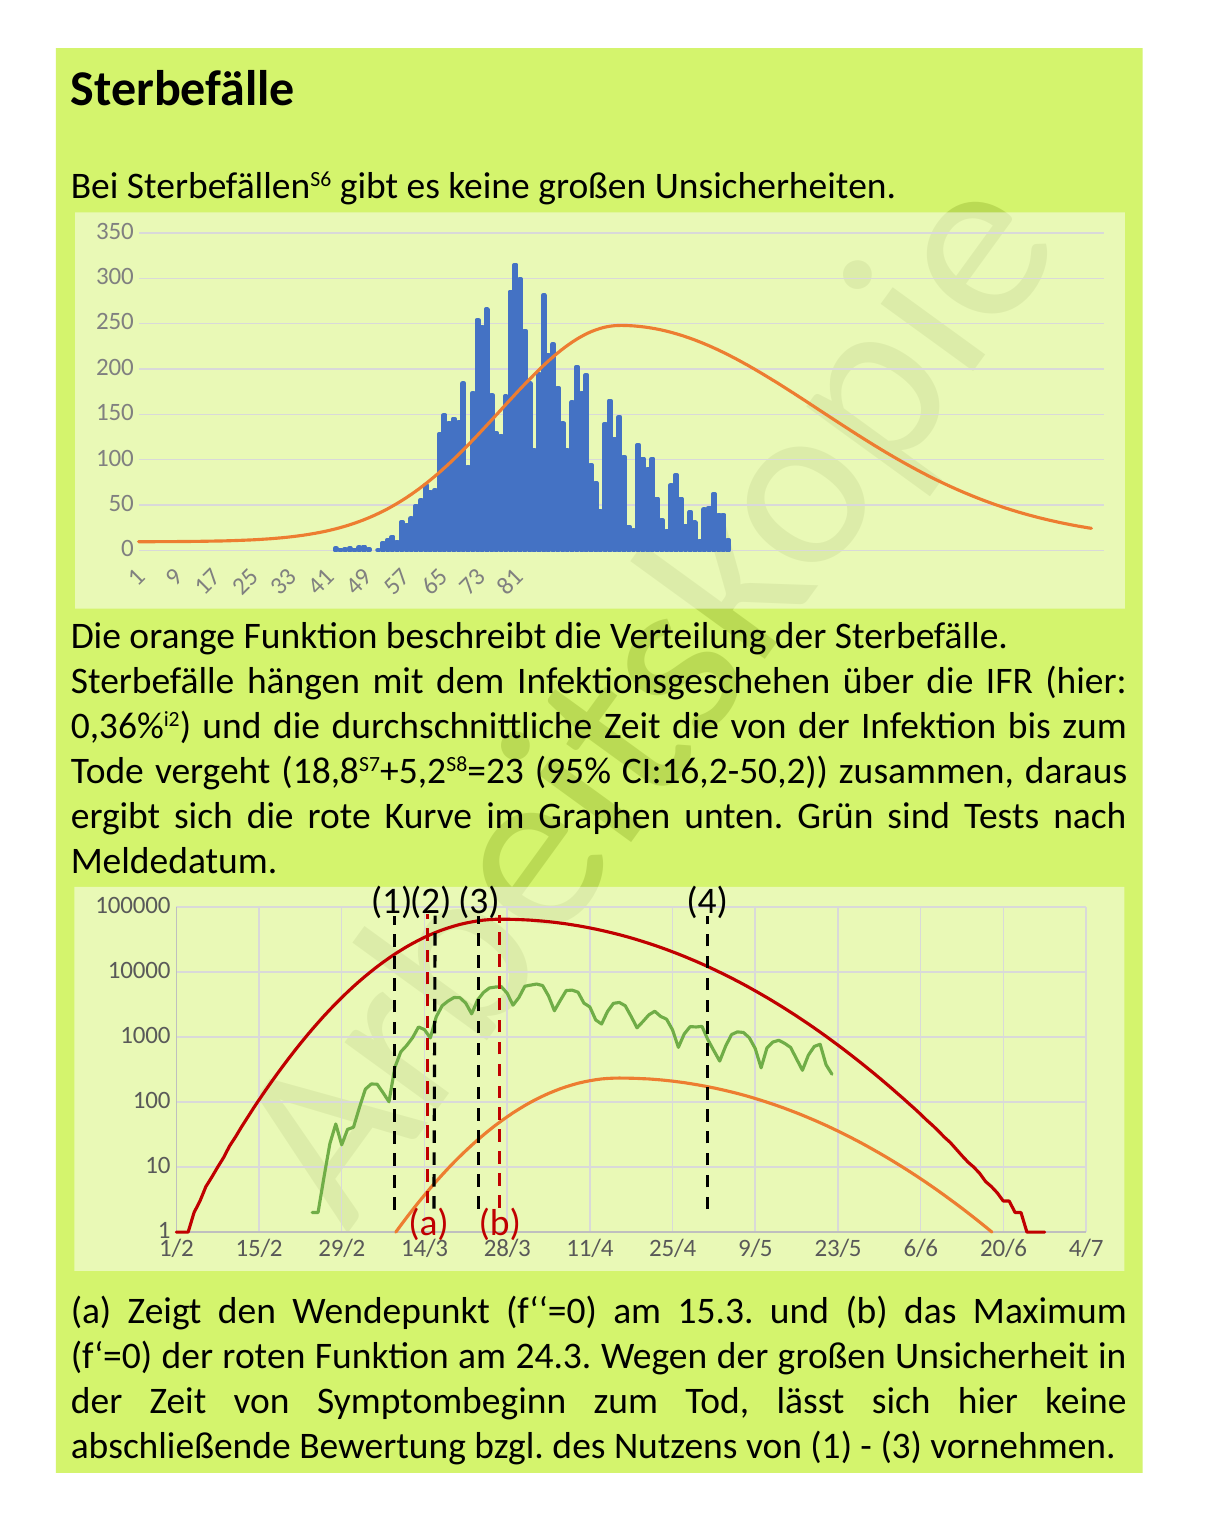

Sterbefälle

Bei SterbefällenS6 gibt es keine großen Unsicherheiten.

Die orange Funktion beschreibt die Verteilung der Sterbefälle.
Sterbefälle hängen mit dem Infektionsgeschehen über die IFR (hier: 0,36%i2) und die durchschnittliche Zeit die von der Infektion bis zum Tode vergeht (18,8S7+5,2S8=23 (95% CI:16,2-50,2)) zusammen, daraus ergibt sich die rote Kurve im Graphen unten. Grün sind Tests nach Meldedatum.

(a) Zeigt den Wendepunkt (f‘‘=0) am 15.3. und (b) das Maximum (f‘=0) der roten Funktion am 24.3. Wegen der großen Unsicherheit in der Zeit von Symptombeginn zum Tod, lässt sich hier keine abschließende Bewertung bzgl. des Nutzens von (1) - (3) vornehmen.

### Chart

| Category |  |
|---|---|

### Chart

| Category |  |
|---|---|
(1)
(2)
(3)
(4)

### Chart

| Category |  |  |  |
|---|---|---|---|
(a)
(b)